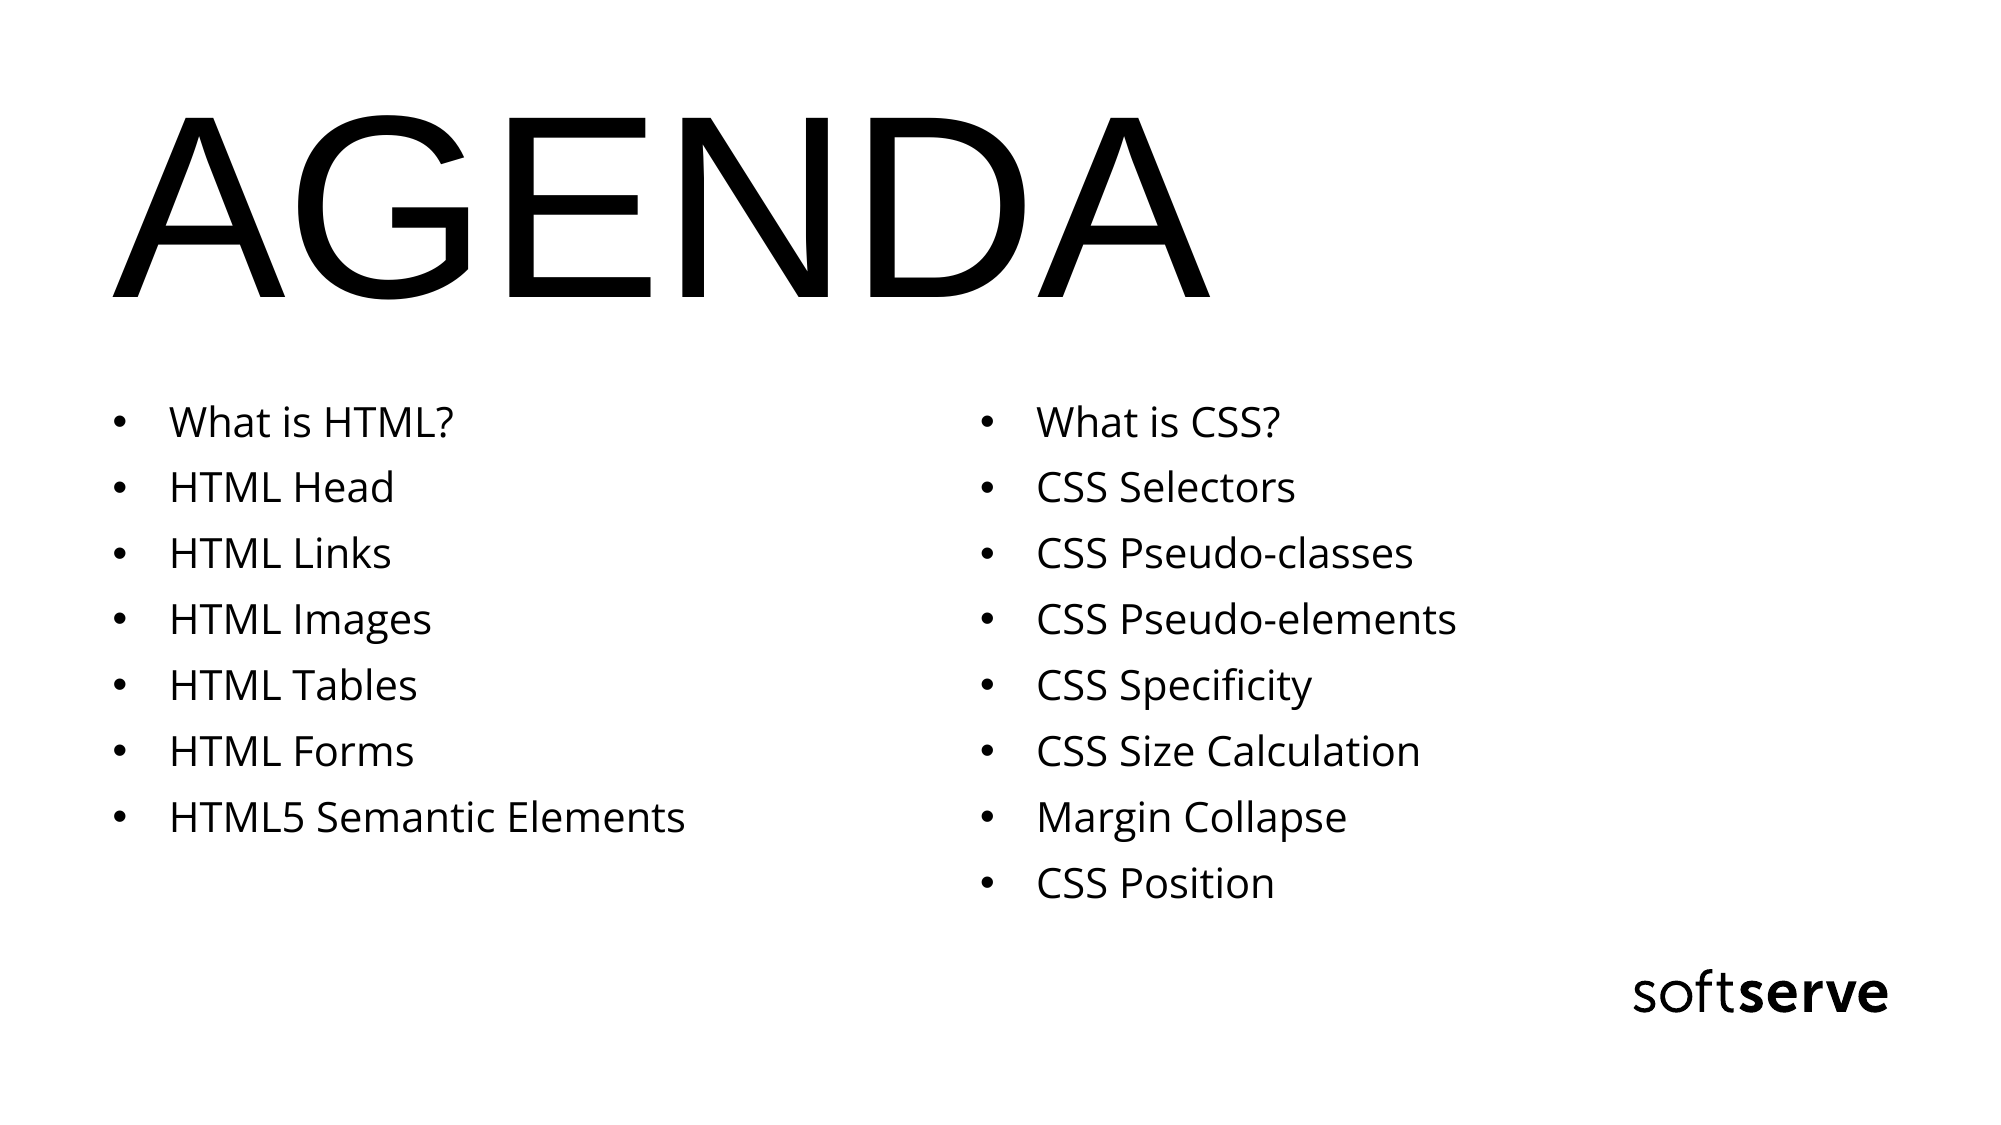

# AGENDA
What is HTML?
HTML Head
HTML Links
HTML Images
HTML Tables
HTML Forms
HTML5 Semantic Elements
What is CSS?
CSS Selectors
CSS Pseudo-classes
CSS Pseudo-elements
CSS Specificity
CSS Size Calculation
Margin Collapse
CSS Position